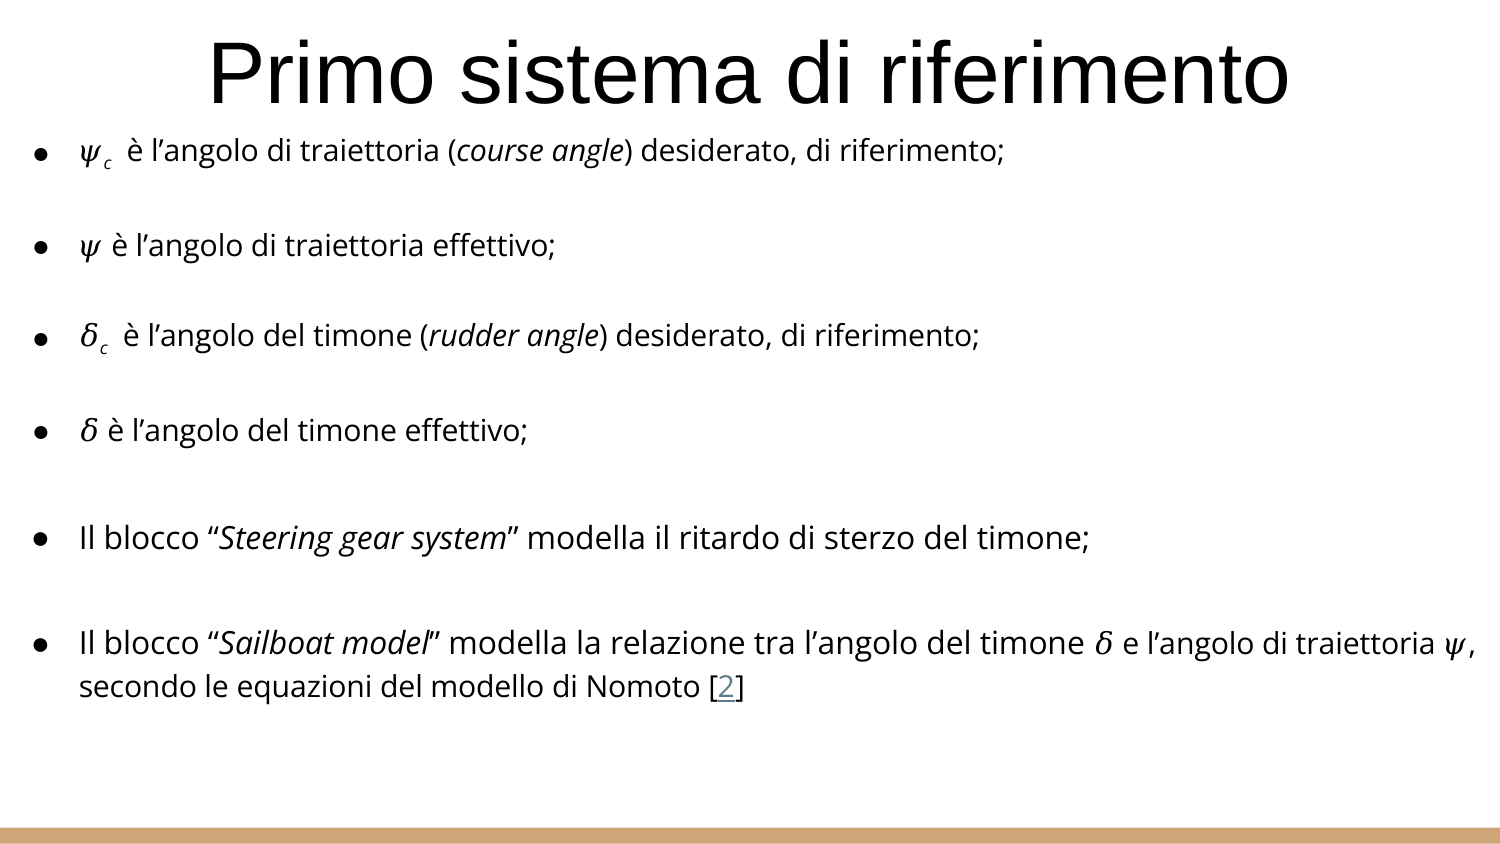

# Primo sistema di riferimento
𝜓c  è l’angolo di traiettoria (course angle) desiderato, di riferimento;
𝜓 è l’angolo di traiettoria effettivo;
𝛿c  è l’angolo del timone (rudder angle) desiderato, di riferimento;
𝛿 è l’angolo del timone effettivo;
Il blocco “Steering gear system” modella il ritardo di sterzo del timone;
Il blocco “Sailboat model” modella la relazione tra l’angolo del timone 𝛿 e l’angolo di traiettoria 𝜓, secondo le equazioni del modello di Nomoto [2]